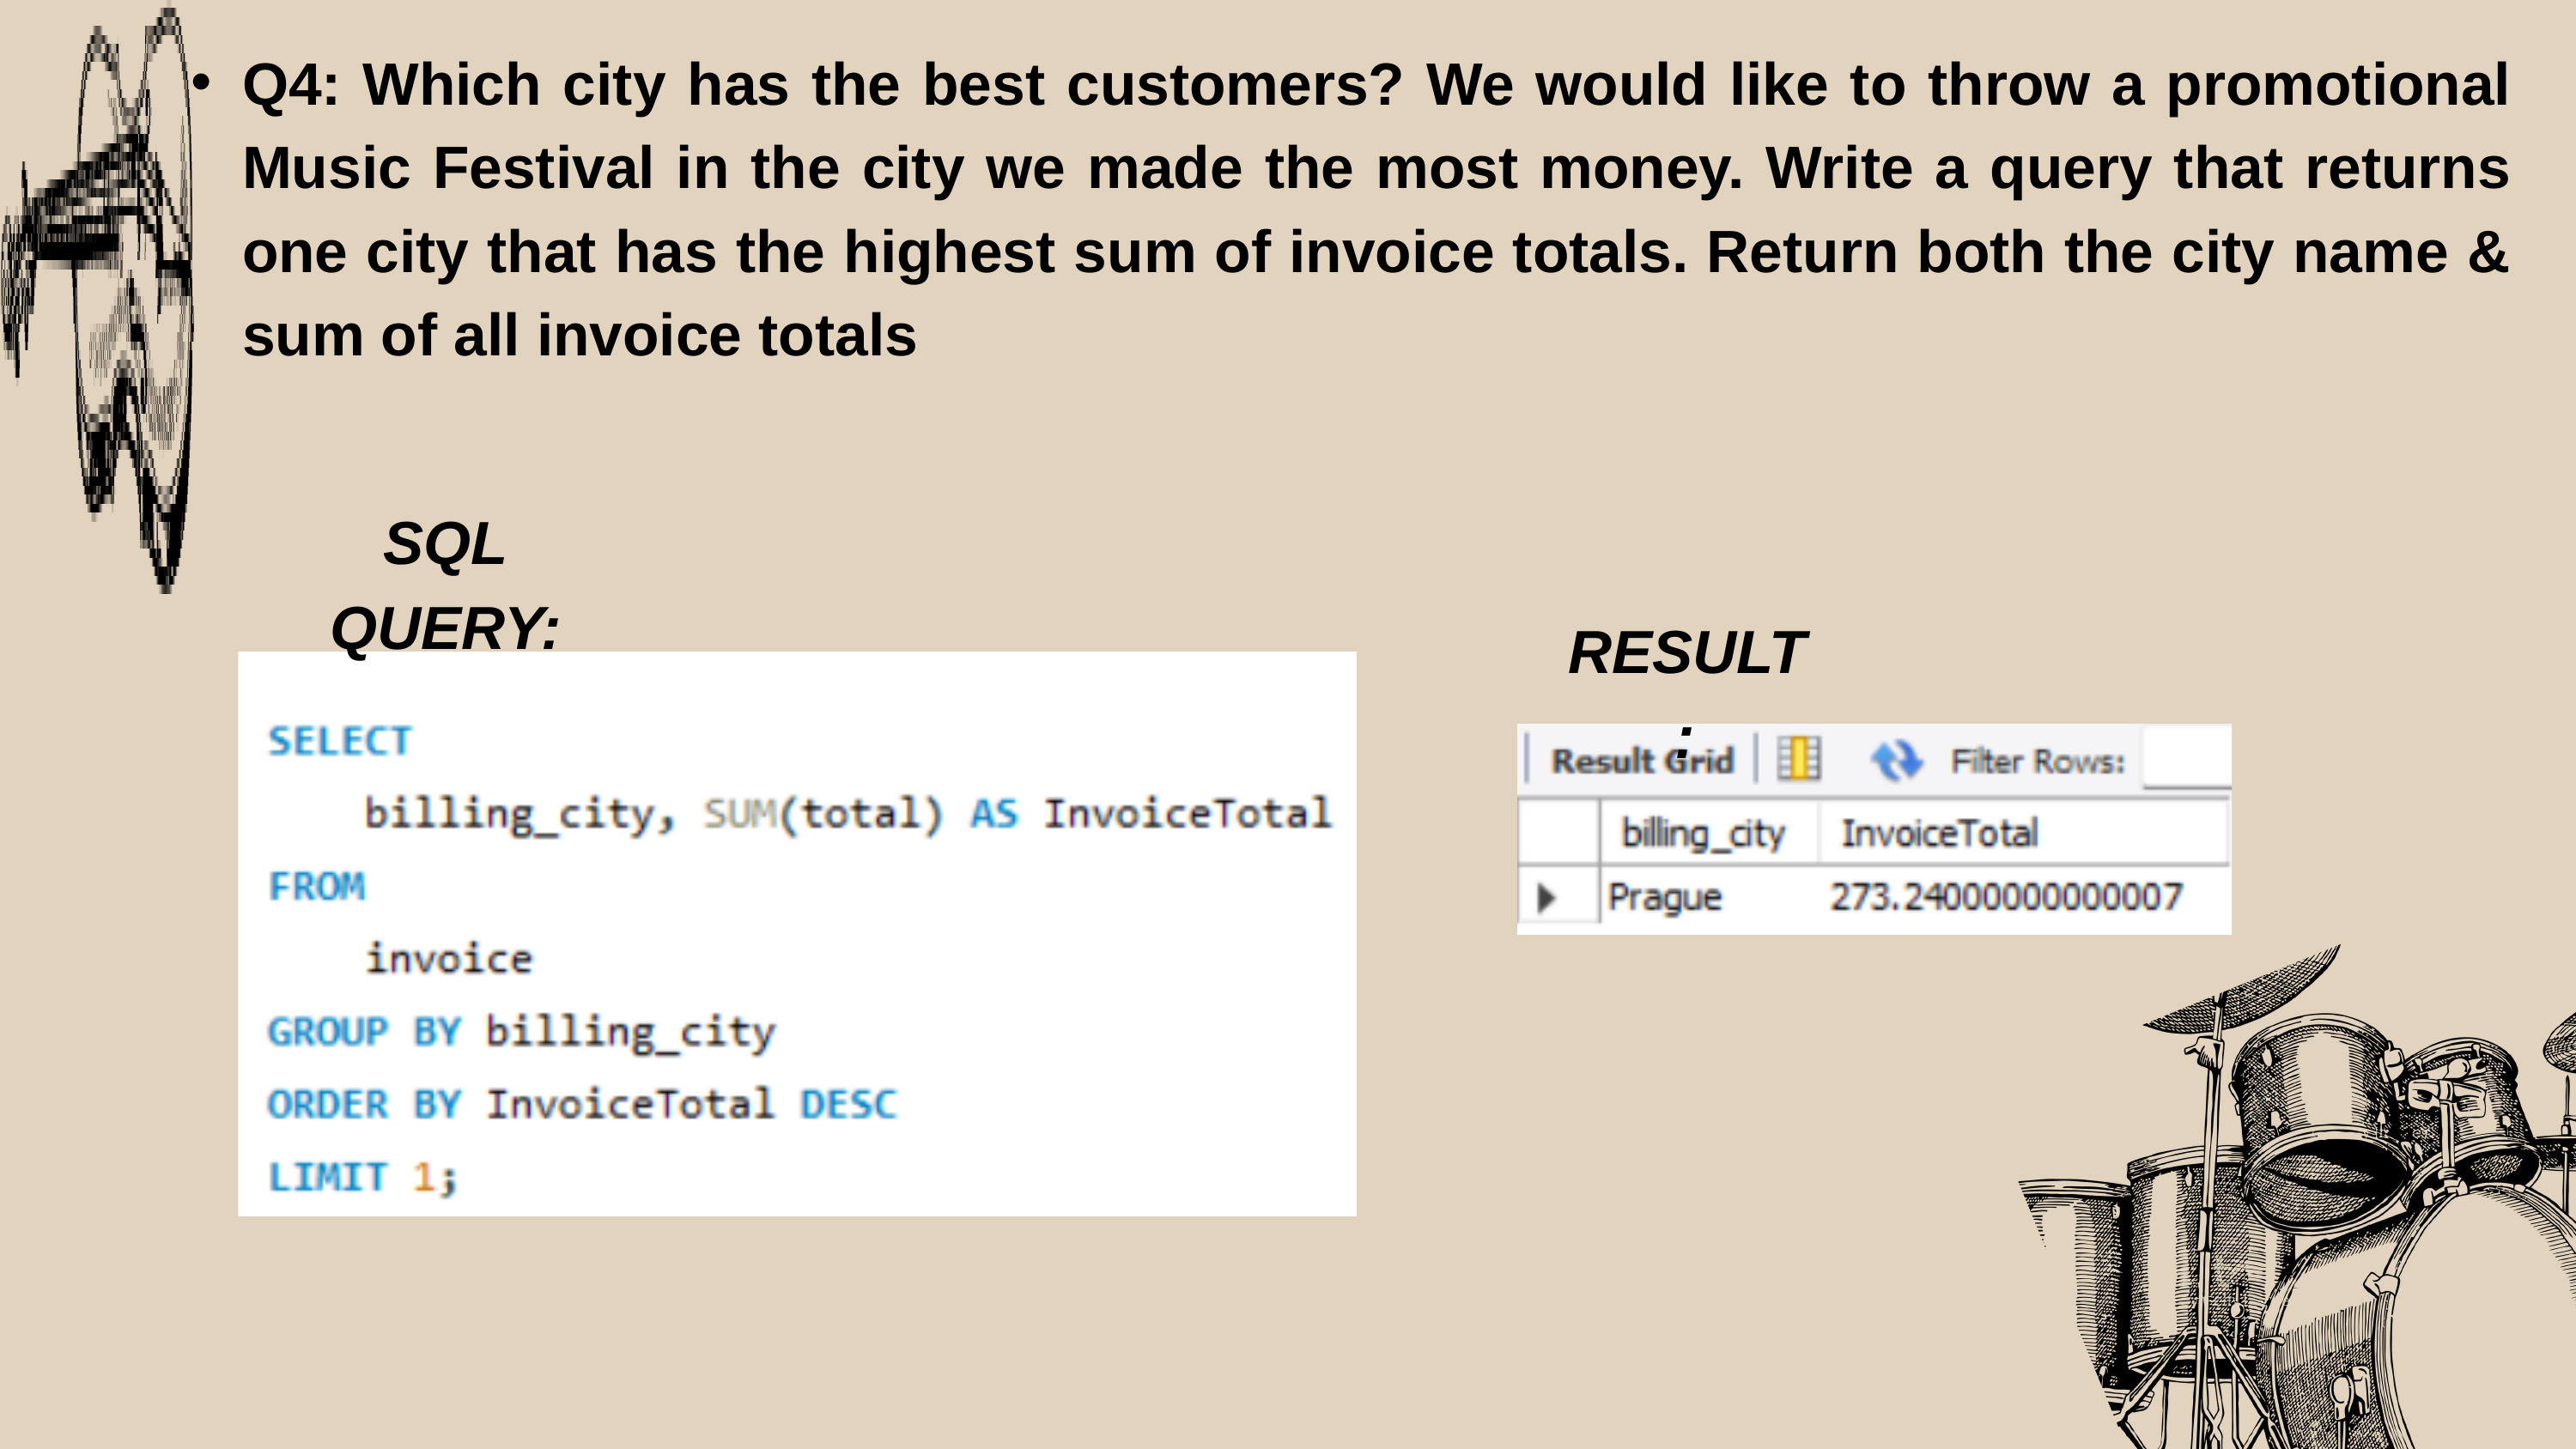

Q4: Which city has the best customers? We would like to throw a promotional Music Festival in the city we made the most money. Write a query that returns one city that has the highest sum of invoice totals. Return both the city name & sum of all invoice totals

SQL QUERY:
RESULT: